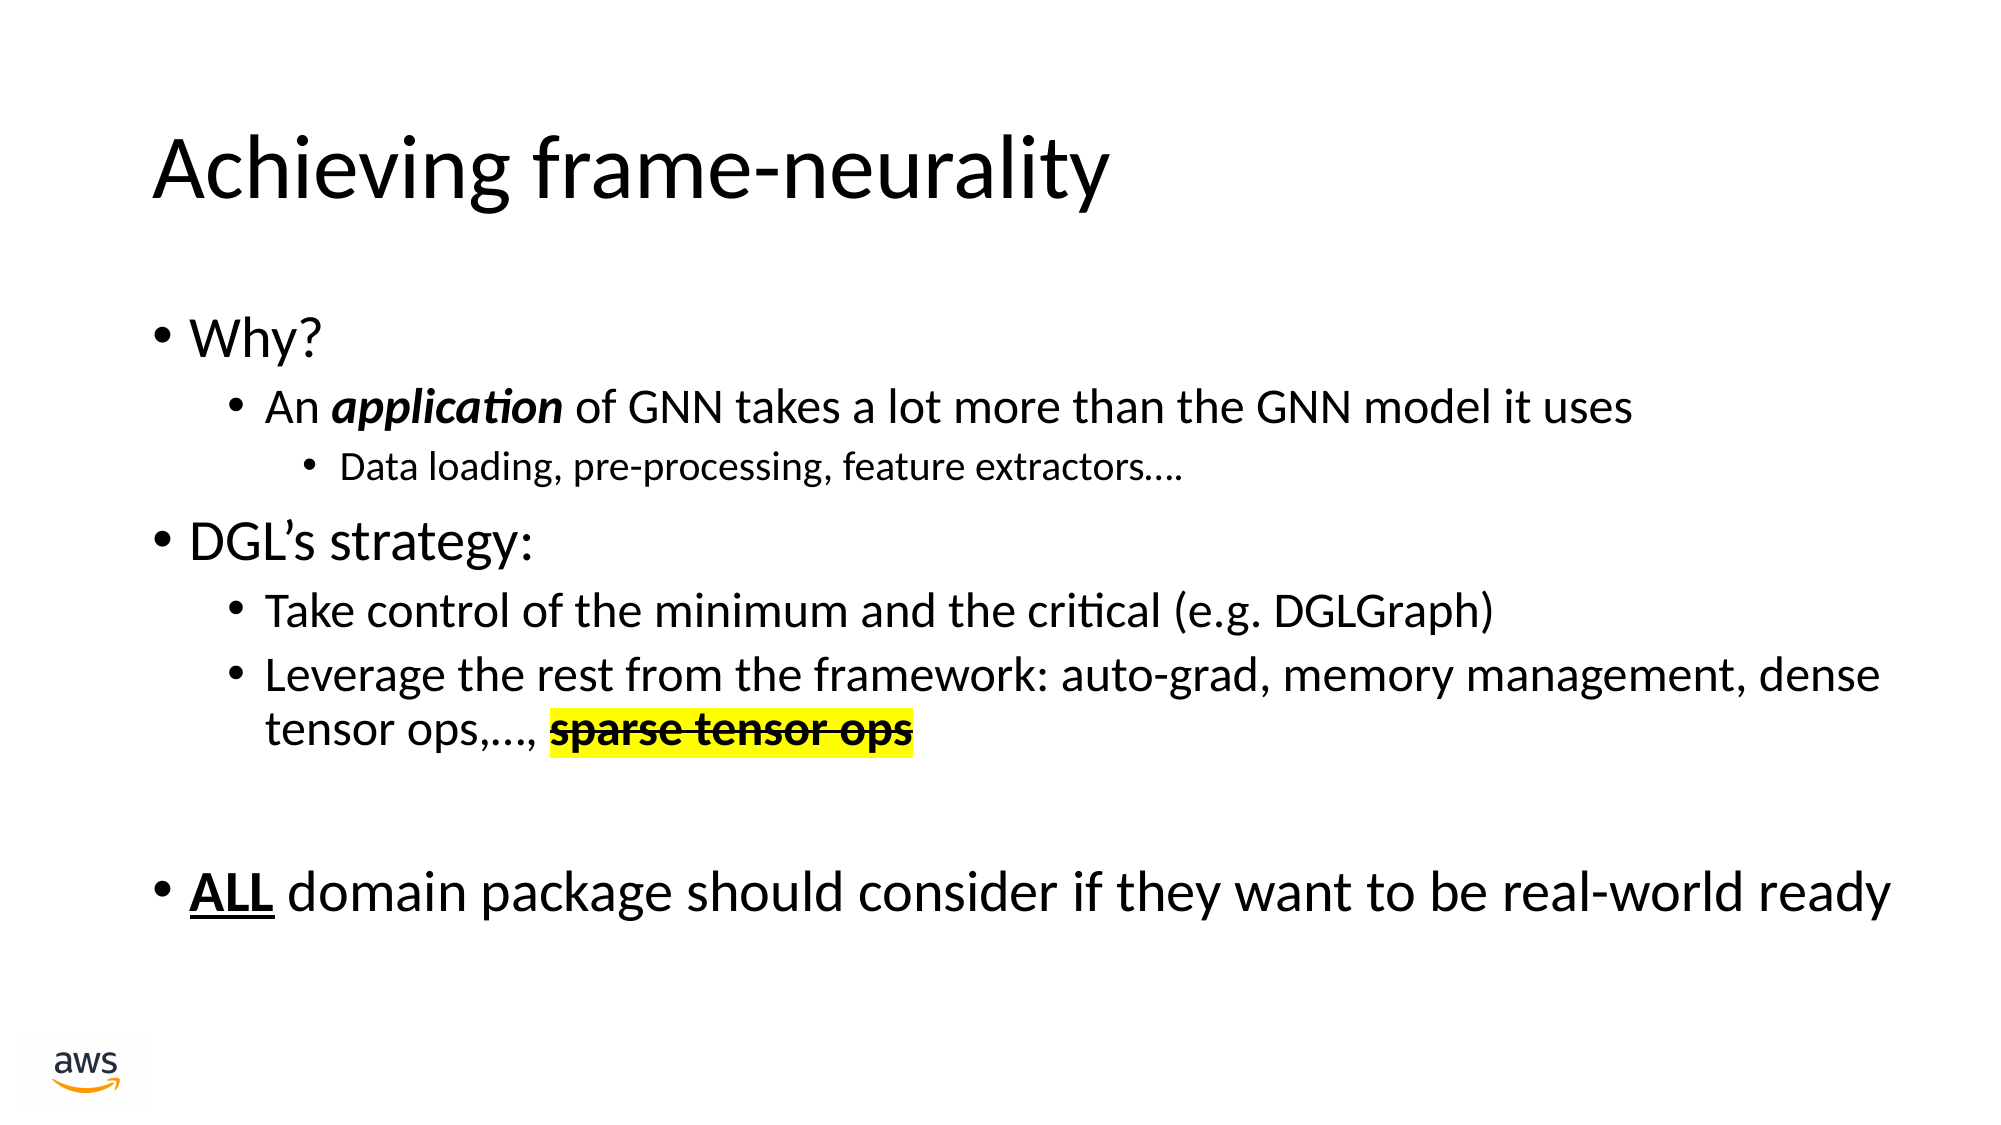

# Achieving frame-neurality
Why?
An application of GNN takes a lot more than the GNN model it uses
Data loading, pre-processing, feature extractors….
DGL’s strategy:
Take control of the minimum and the critical (e.g. DGLGraph)
Leverage the rest from the framework: auto-grad, memory management, dense tensor ops,…, sparse tensor ops

ALL domain package should consider if they want to be real-world ready